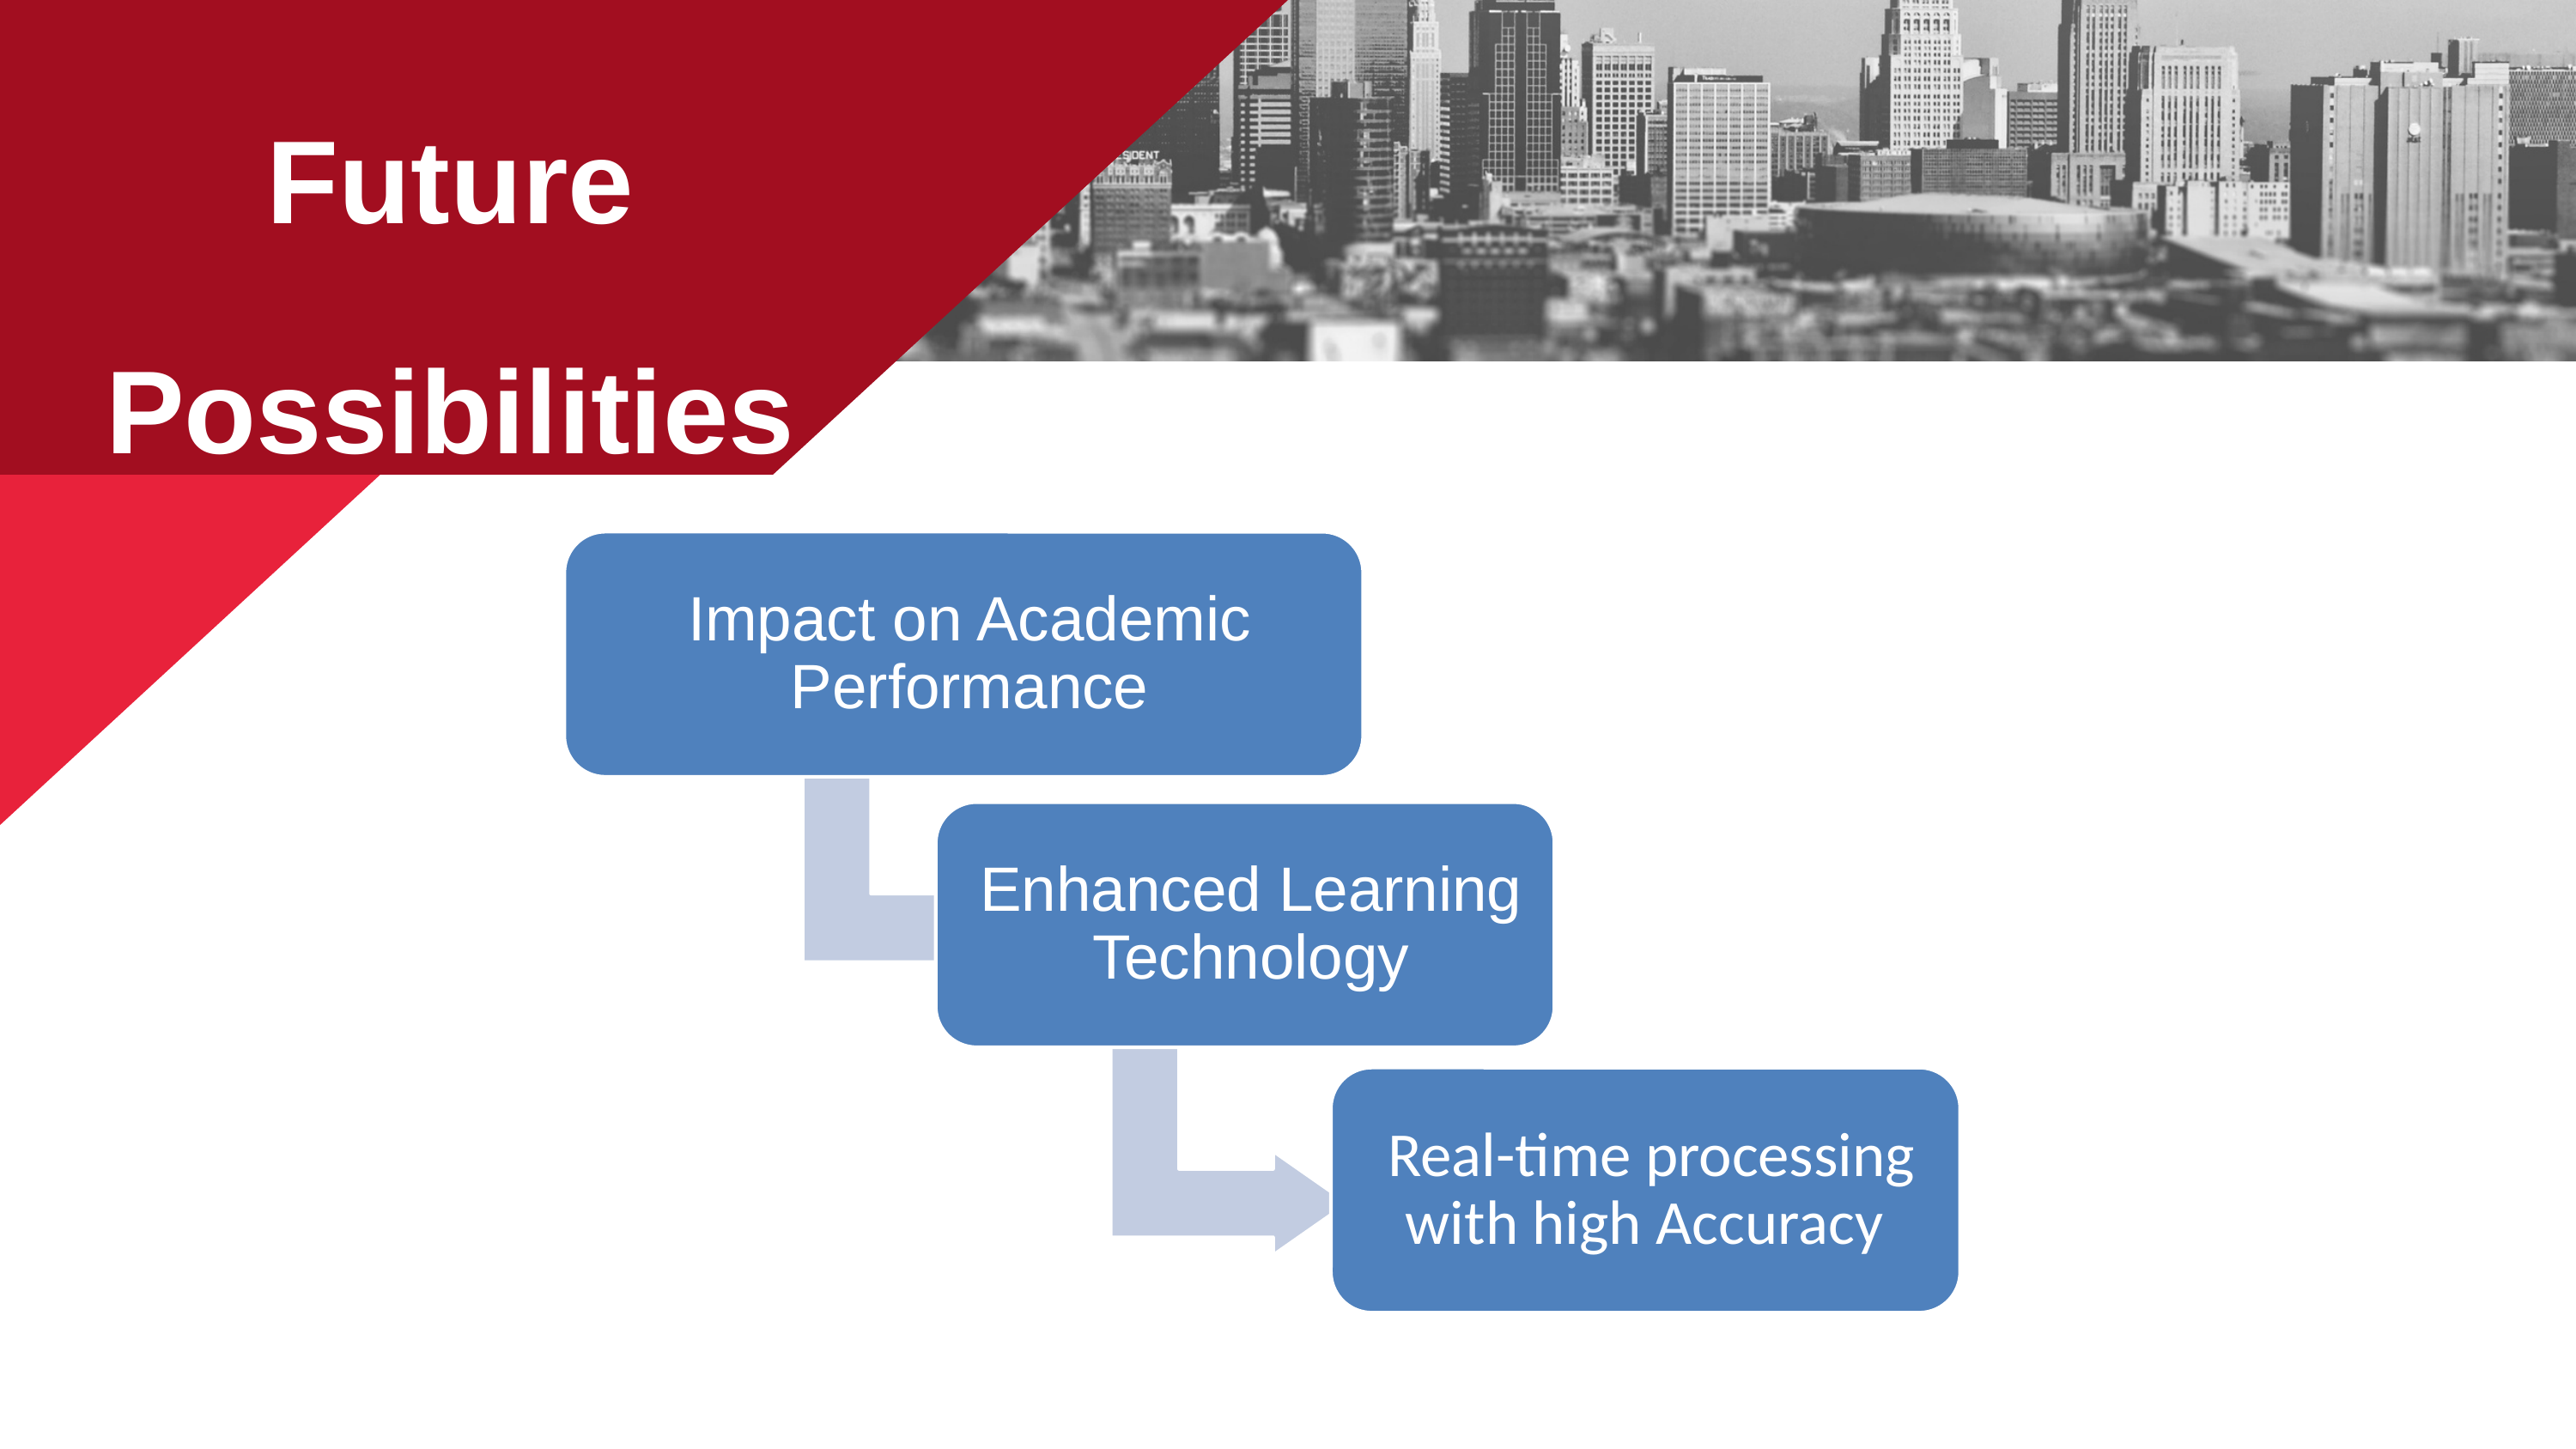

Future Possibilities

Impact on Academic Performance
Enhanced Learning Technology
Real-time processing with high Accuracy